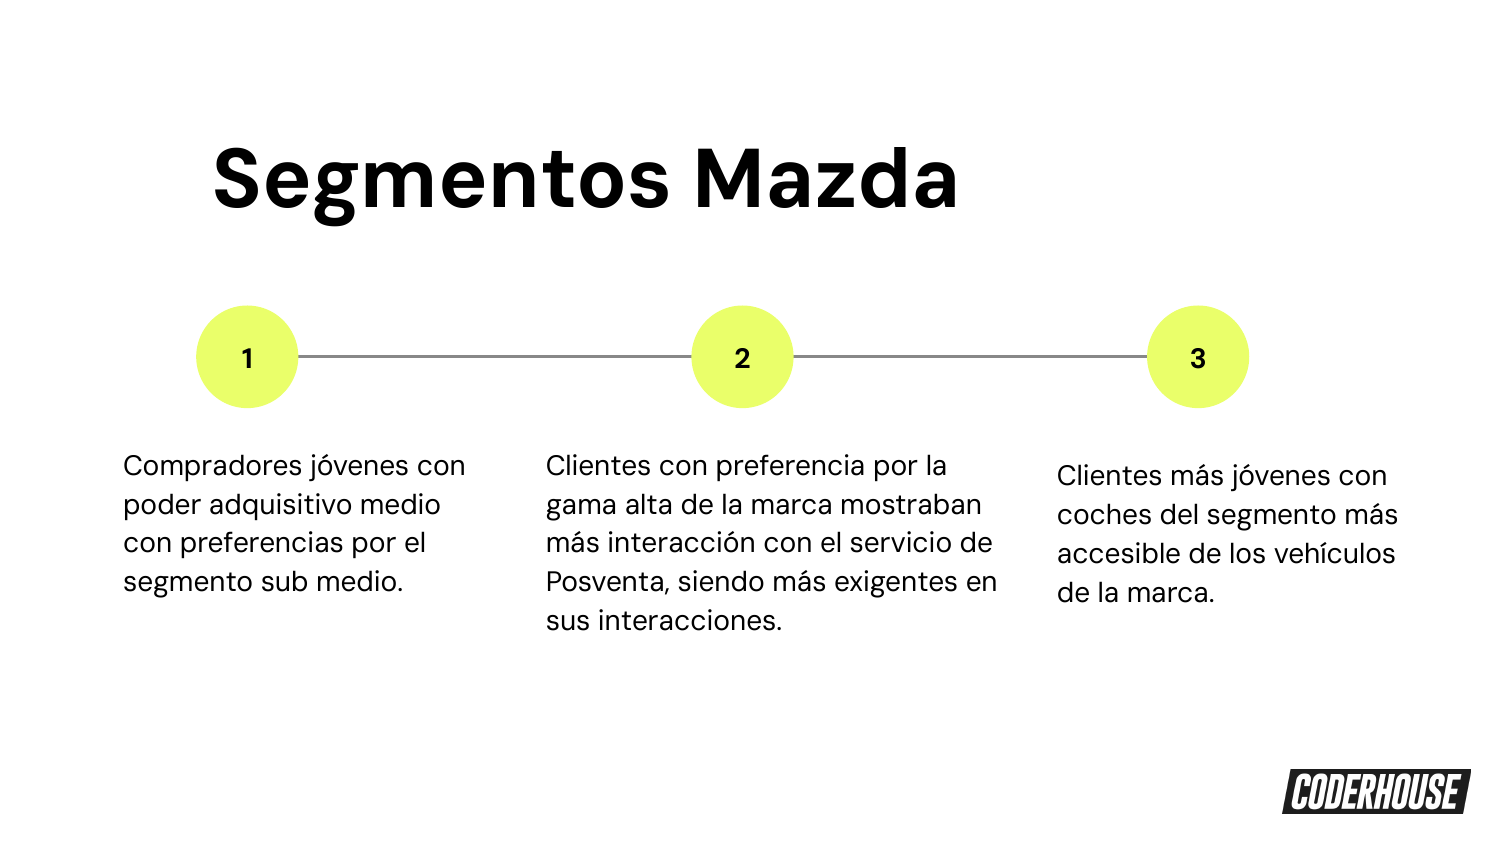

Segmentos Mazda
1
2
3
Compradores jóvenes con poder adquisitivo medio con preferencias por el segmento sub medio.
Clientes con preferencia por la gama alta de la marca mostraban más interacción con el servicio de Posventa, siendo más exigentes en sus interacciones.

Clientes más jóvenes con coches del segmento más accesible de los vehículos de la marca.